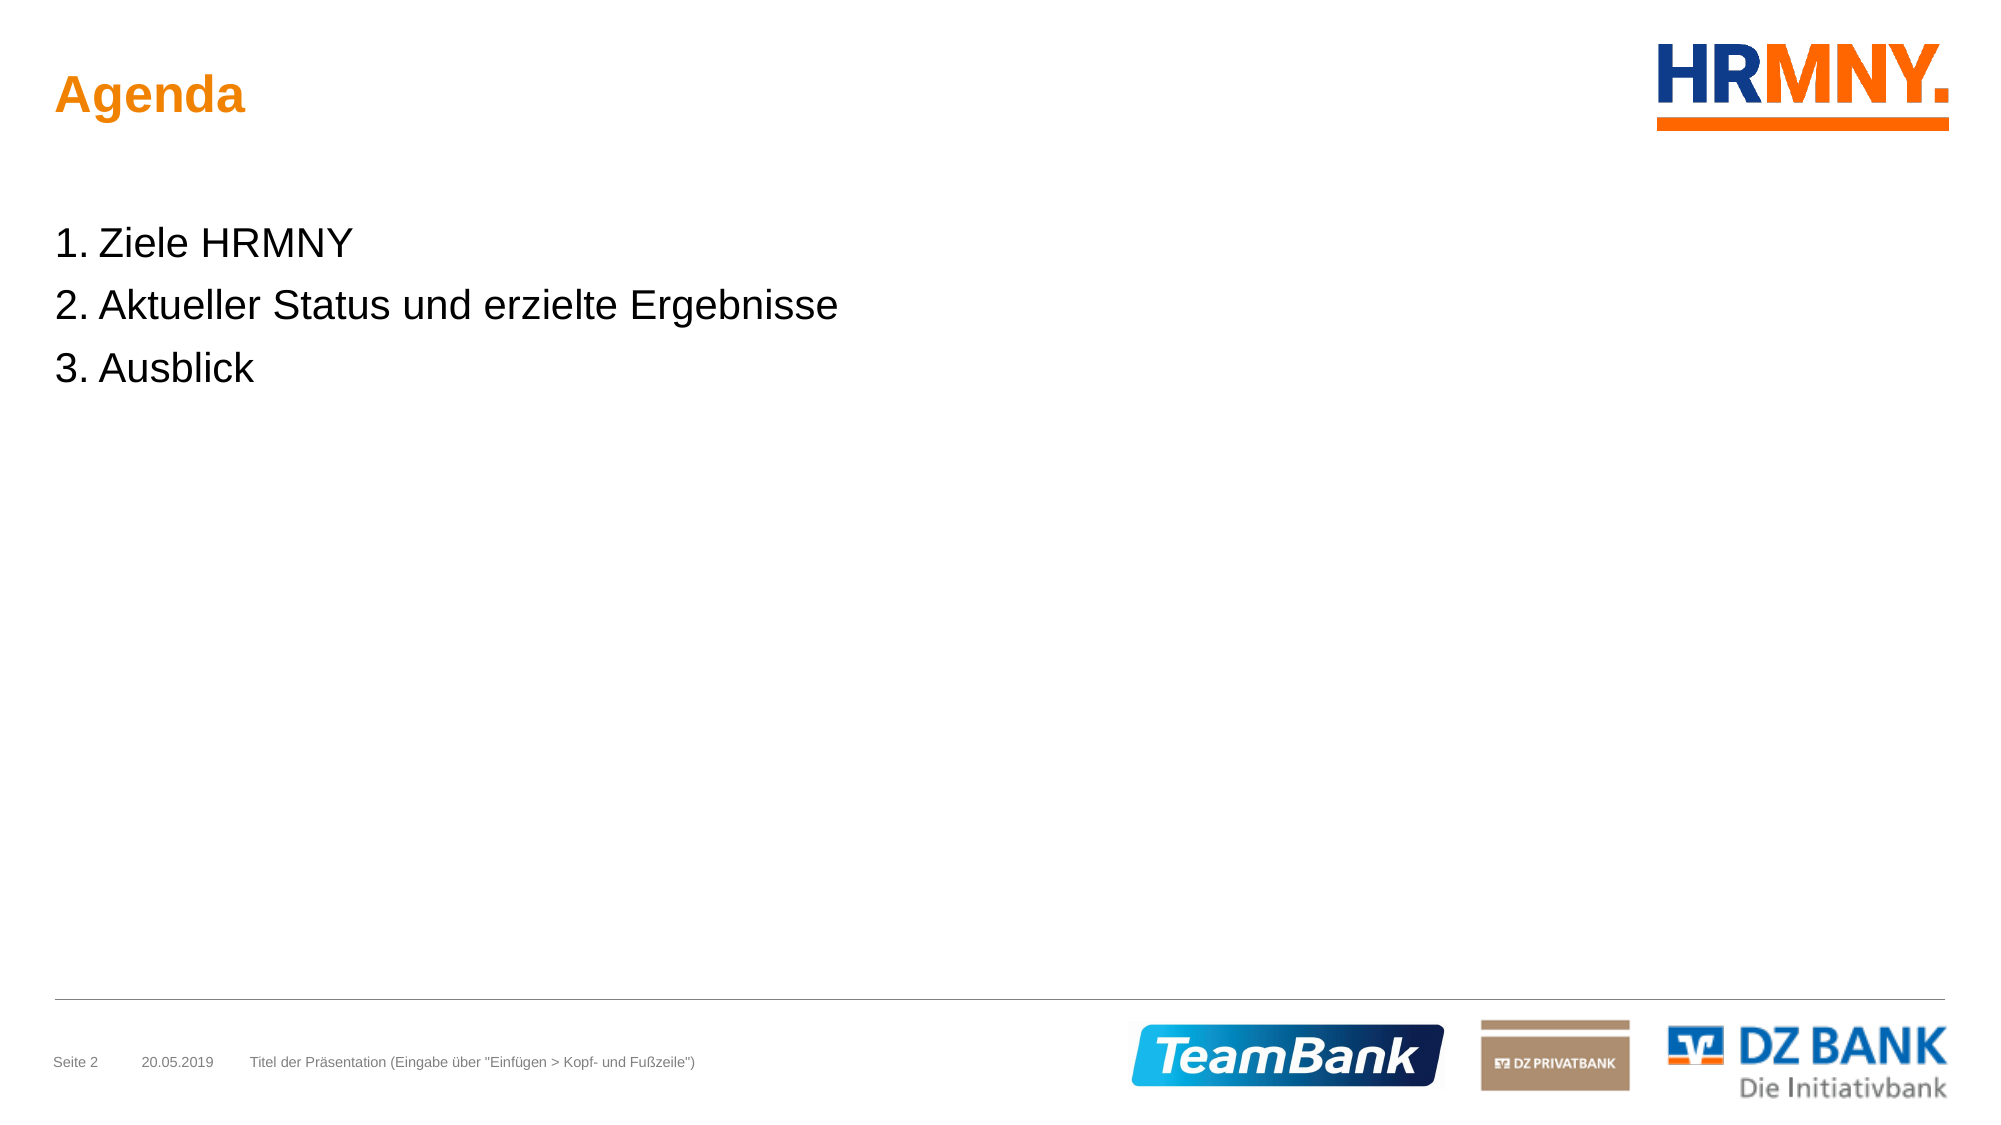

# Agenda
Ziele HRMNY
Aktueller Status und erzielte Ergebnisse
Ausblick
Seite 2
20.05.2019
Titel der Präsentation (Eingabe über "Einfügen > Kopf- und Fußzeile")